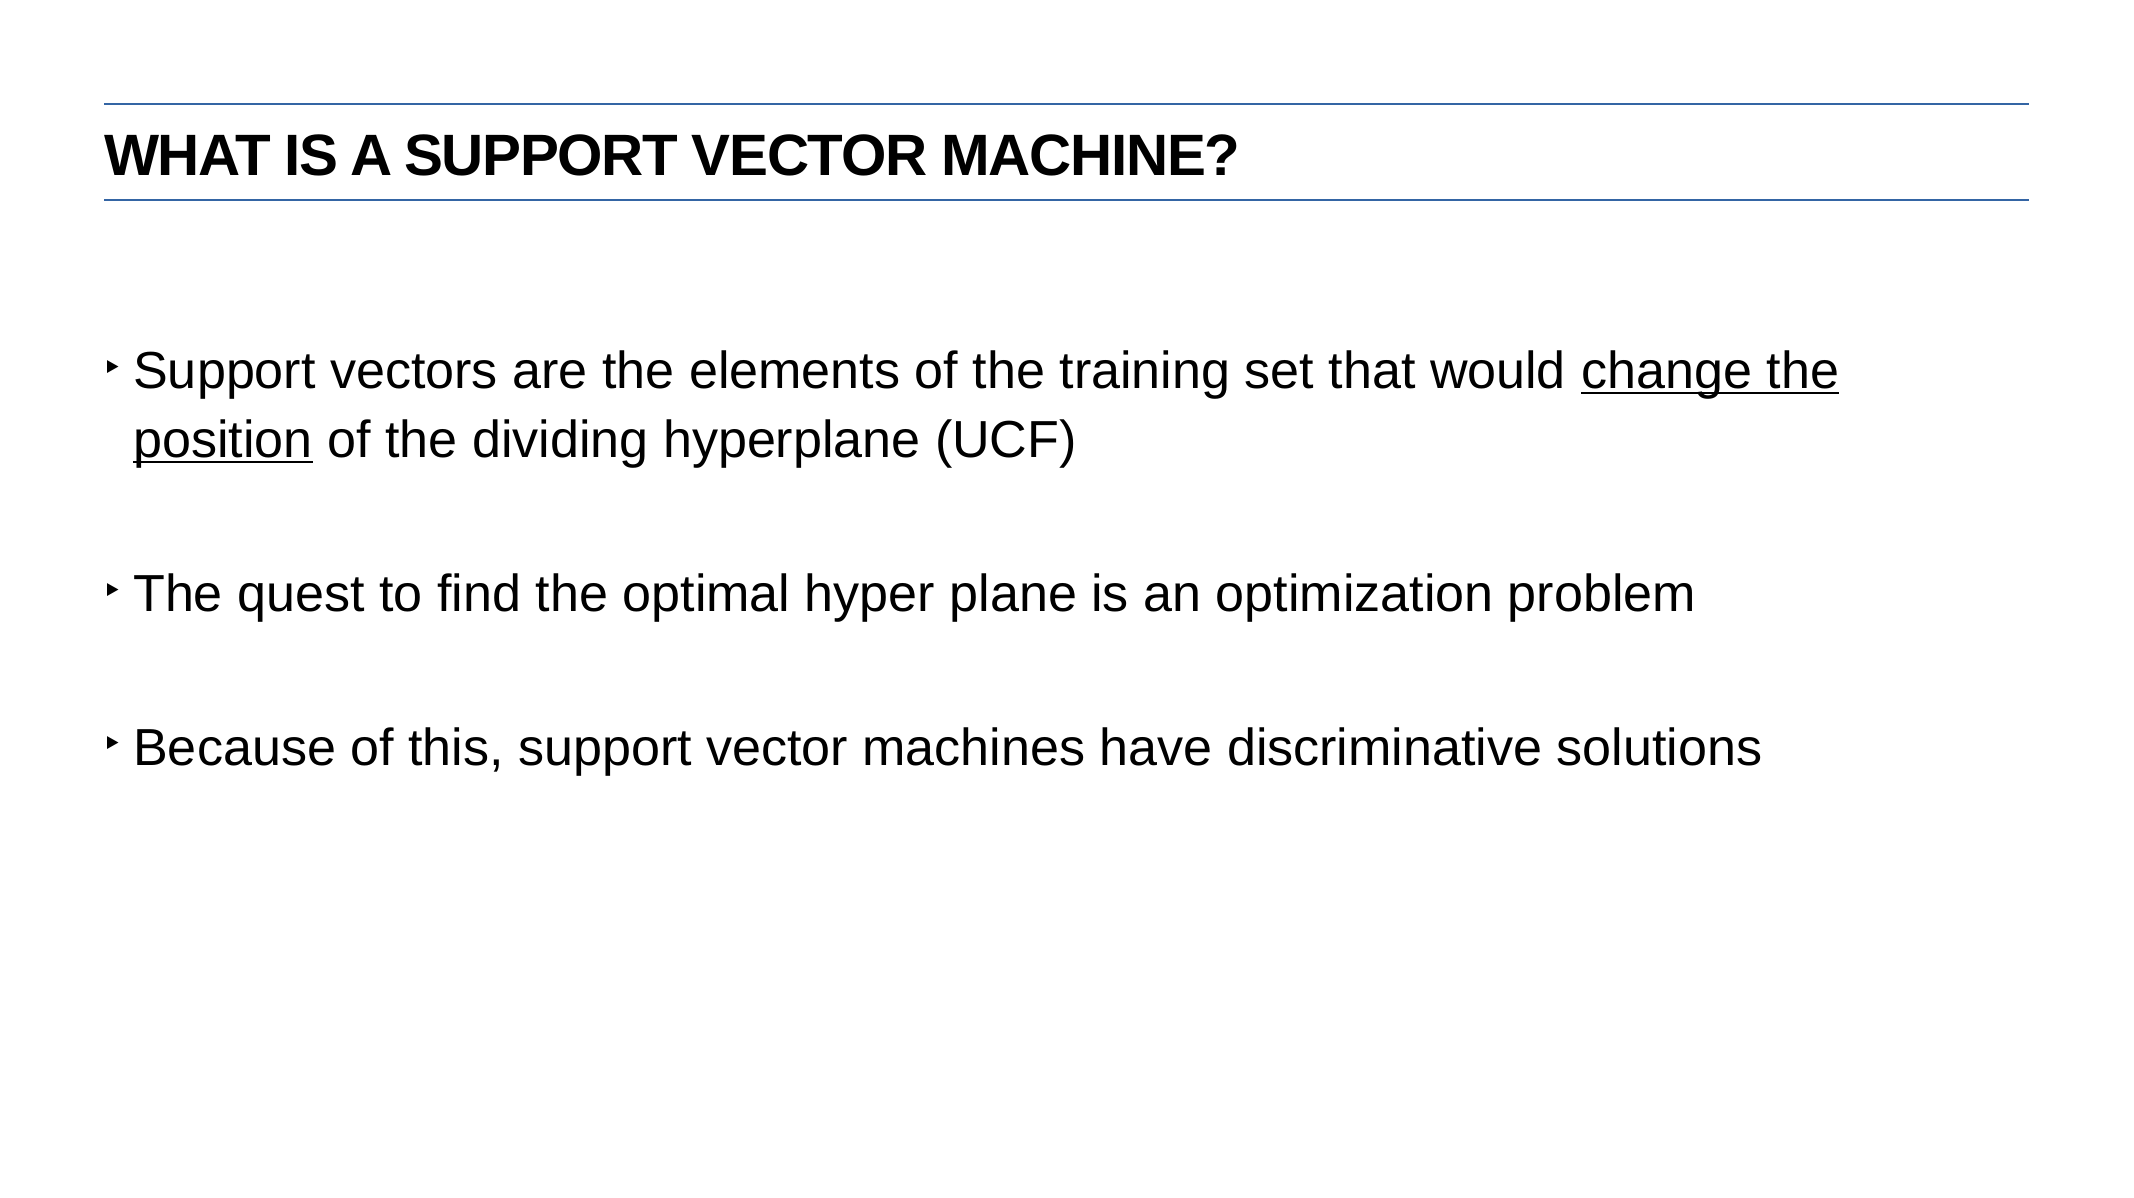

What is A support vector machine?

Support vectors are the elements of the training set that would change the position of the dividing hyperplane (UCF)

The quest to find the optimal hyper plane is an optimization problem

Because of this, support vector machines have discriminative solutions